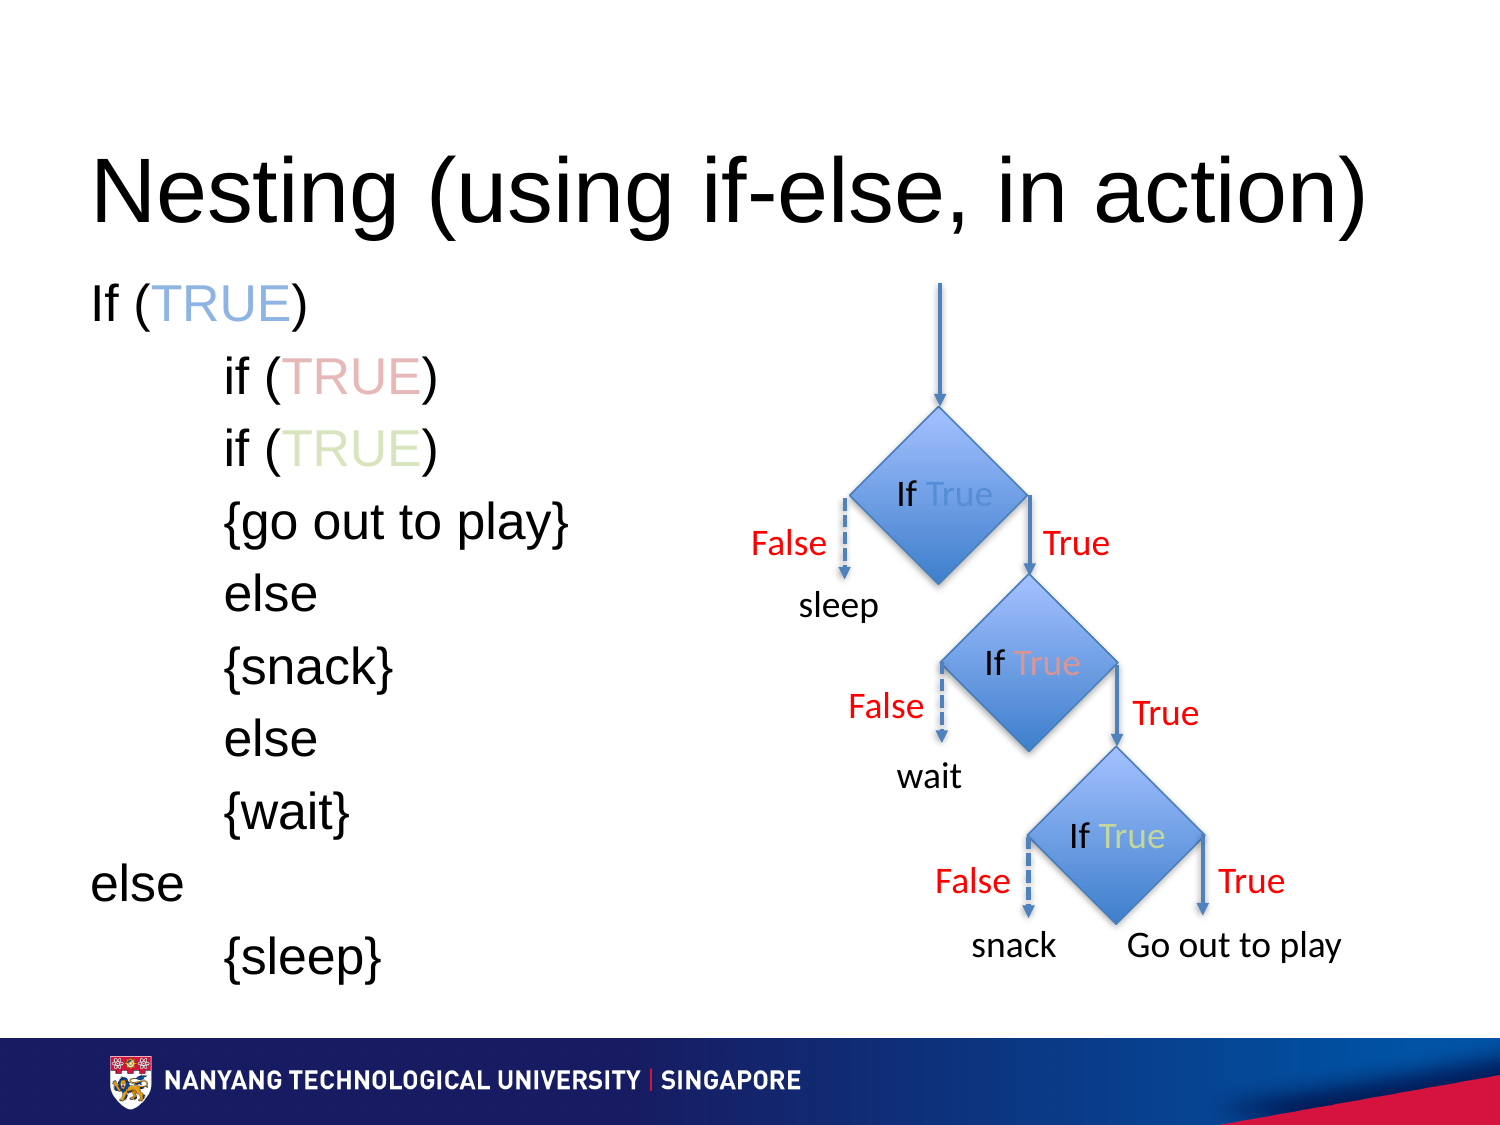

# Nesting (using if-else, in action)
If (TRUE)
	if (TRUE)
		if (TRUE)
			{go out to play}
		else
			{snack}
	else
		{wait}
else
	{sleep}

If True
False
True
sleep

If True
False
True
wait

If True
False
True
snack
Go out to play